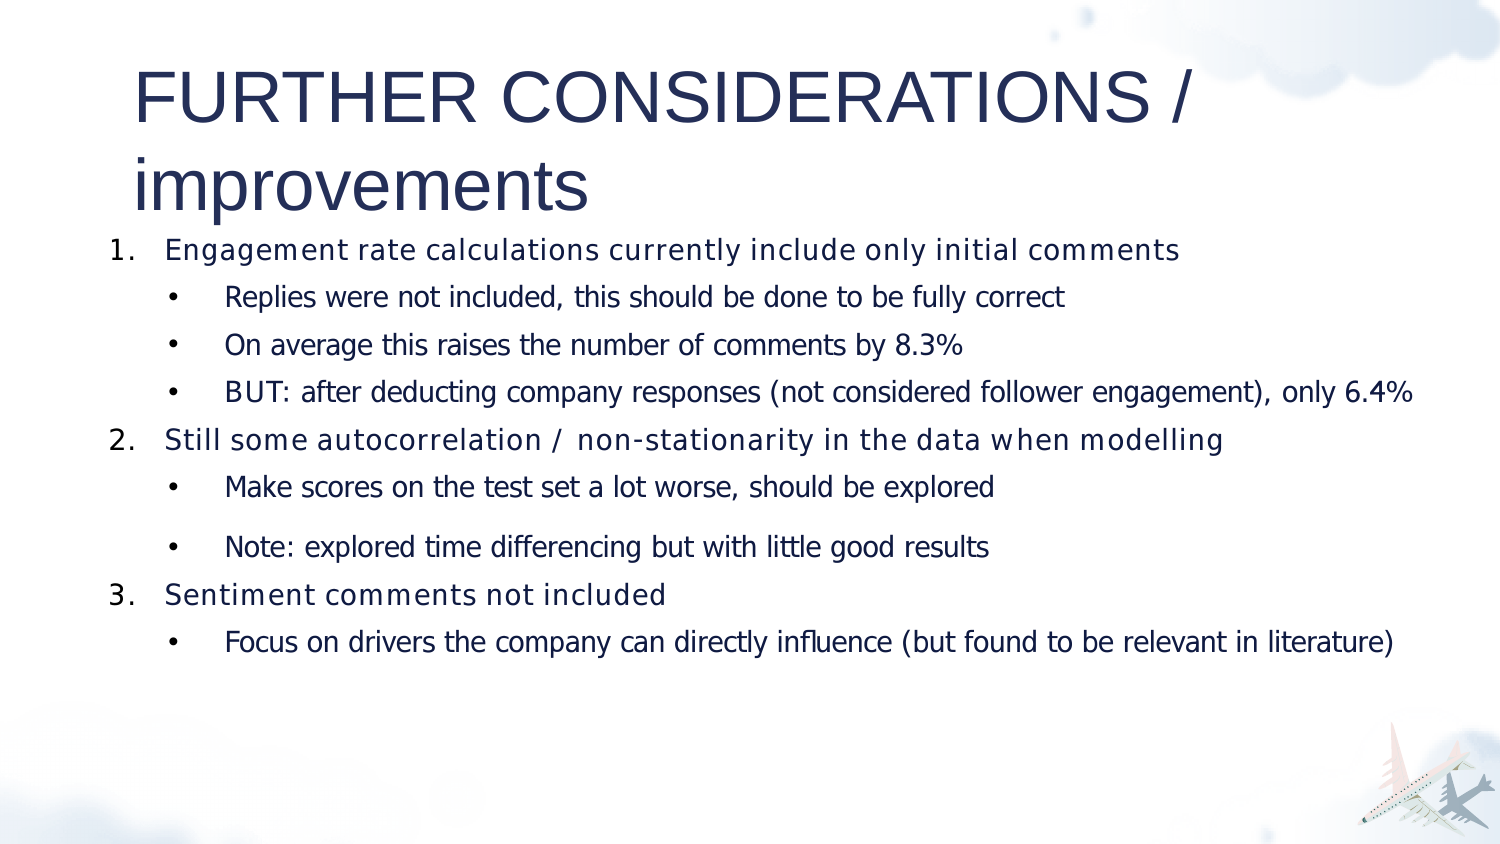

# FURTHER CONSIDERATIONS / improvements
Engagement rate calculations currently include only initial comments
Replies were not included, this should be done to be fully correct
On average this raises the number of comments by 8.3%
BUT: after deducting company responses (not considered follower engagement), only 6.4%
Still some autocorrelation / non-stationarity in the data when modelling
Make scores on the test set a lot worse, should be explored
Note: explored time differencing but with little good results
Sentiment comments not included
Focus on drivers the company can directly influence (but found to be relevant in literature)